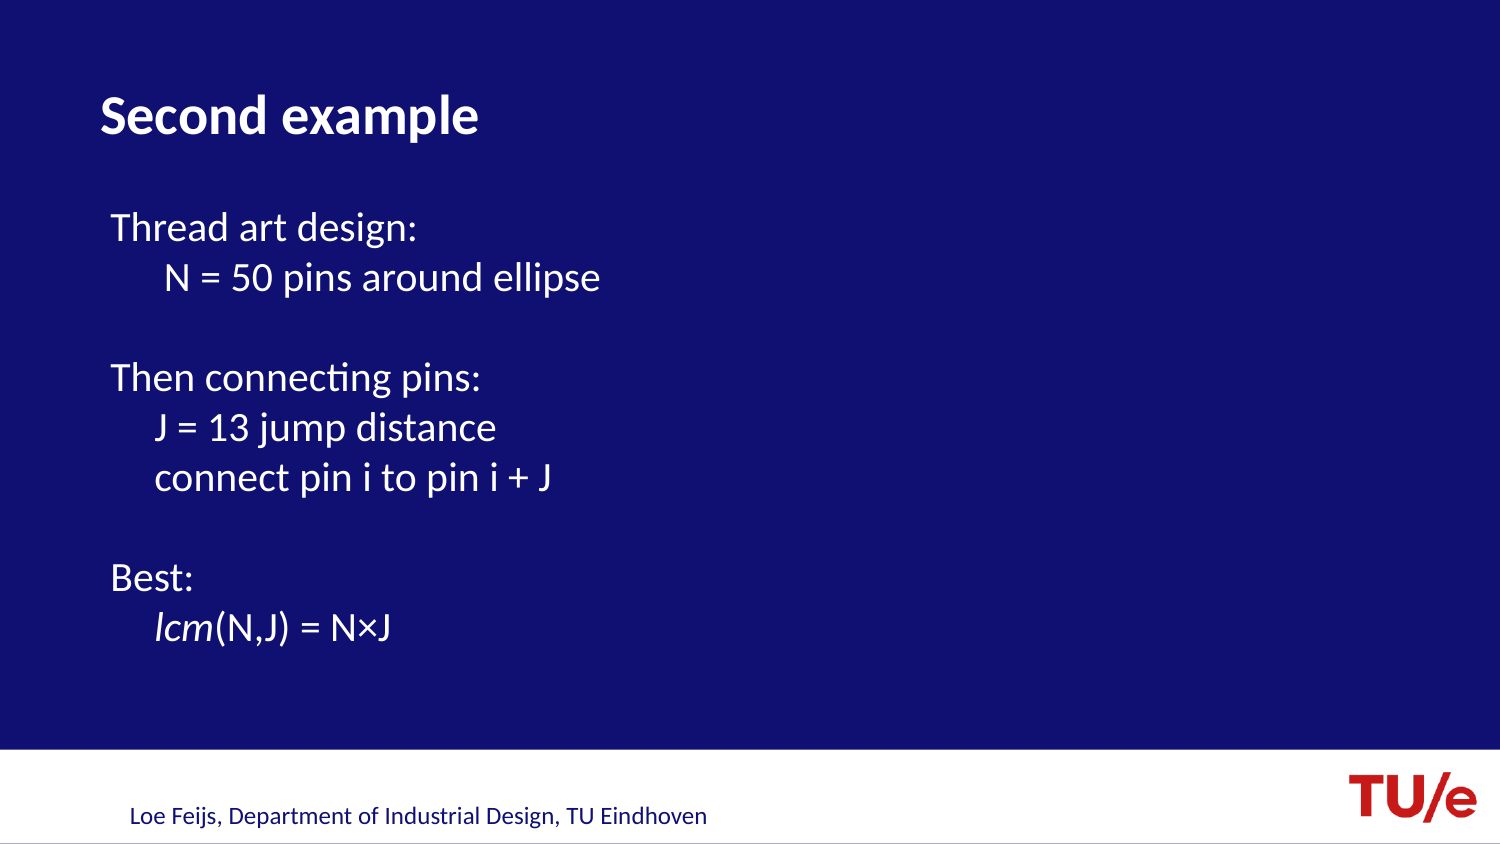

# Second example
Thread art design:
 N = 50 pins around ellipse

Then connecting pins:
J = 13 jump distance
connect pin i to pin i + J

Best:
lcm(N,J) = N×J

Loe Feijs, Department of Industrial Design, TU Eindhoven